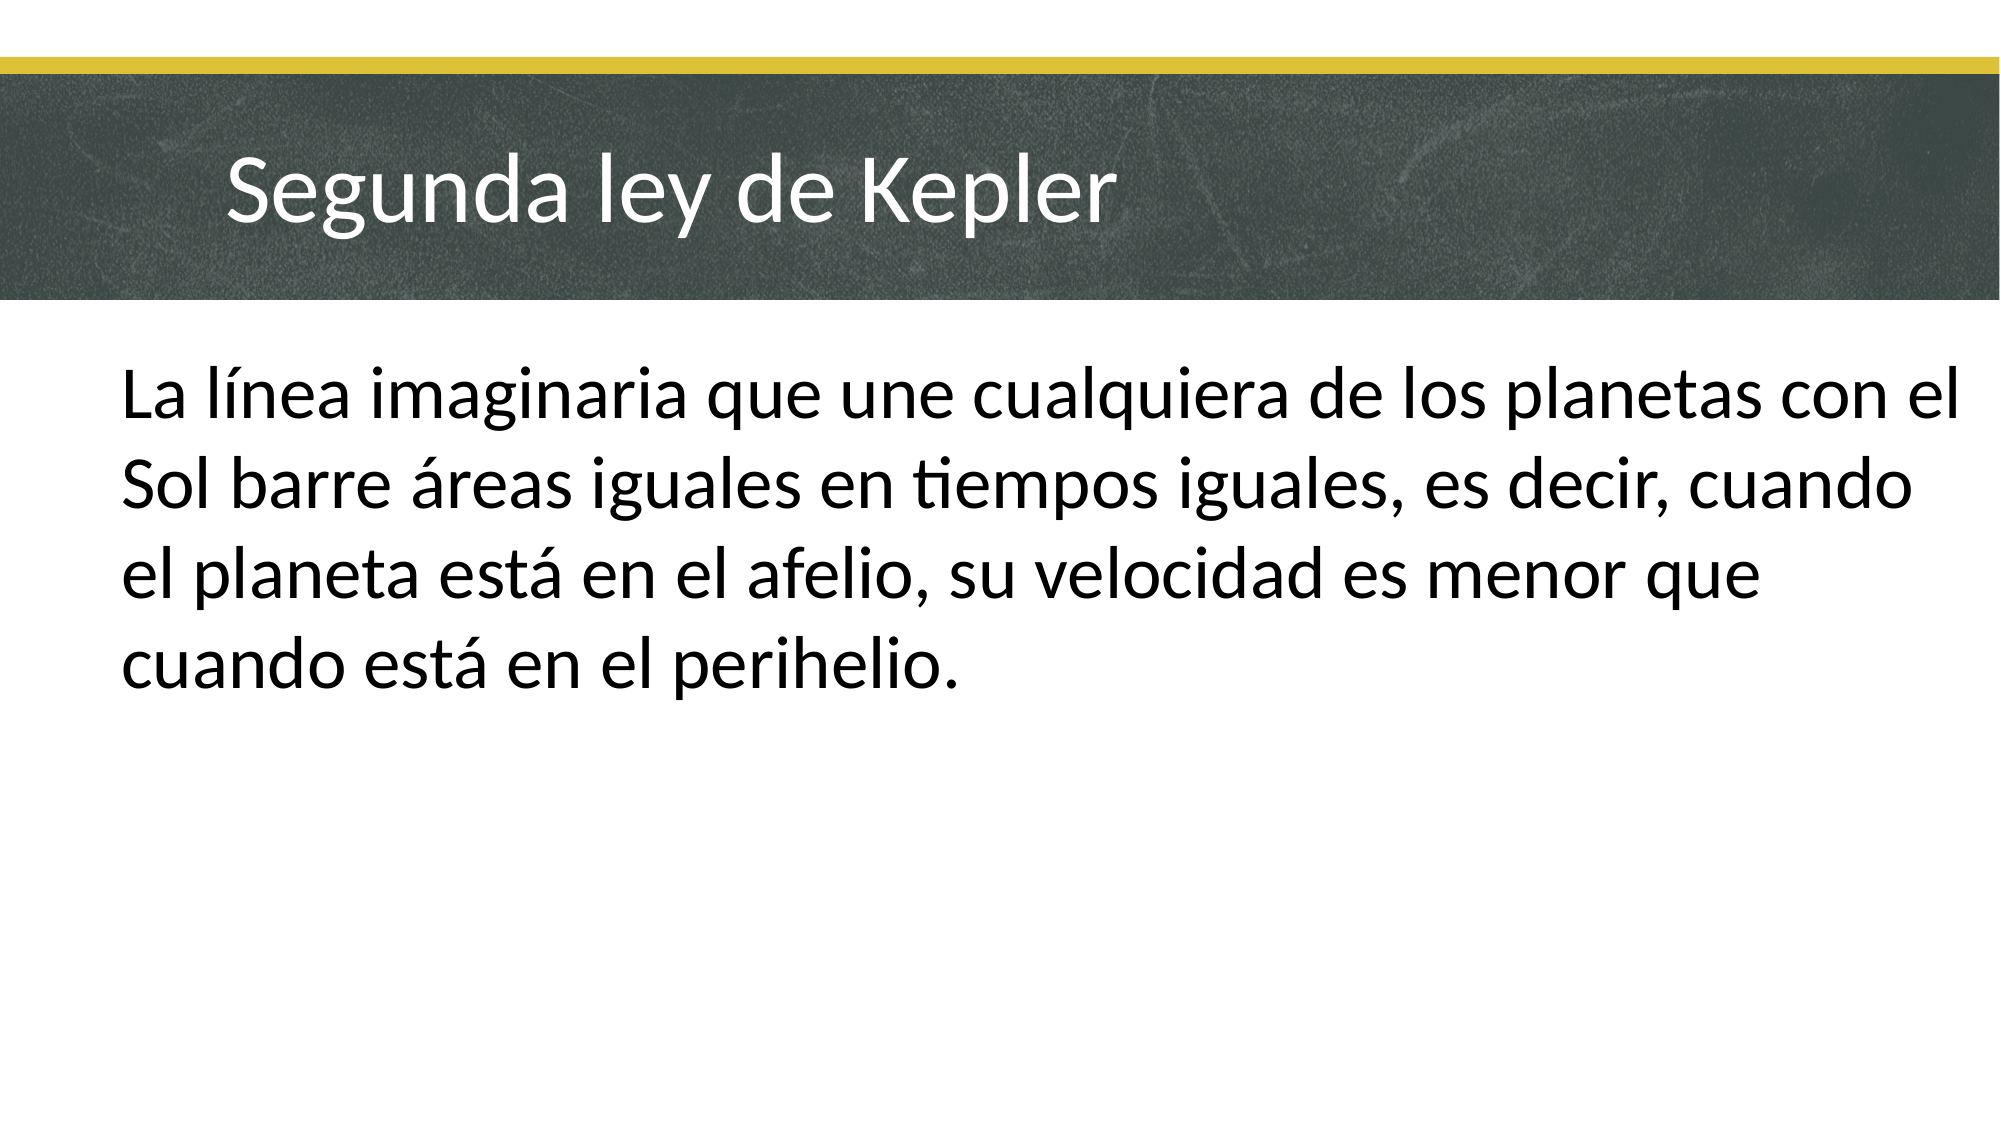

# Segunda ley de Kepler
La línea imaginaria que une cualquiera de los planetas con el Sol barre áreas iguales en tiempos iguales, es decir, cuando el planeta está en el afelio, su velocidad es menor que cuando está en el perihelio.